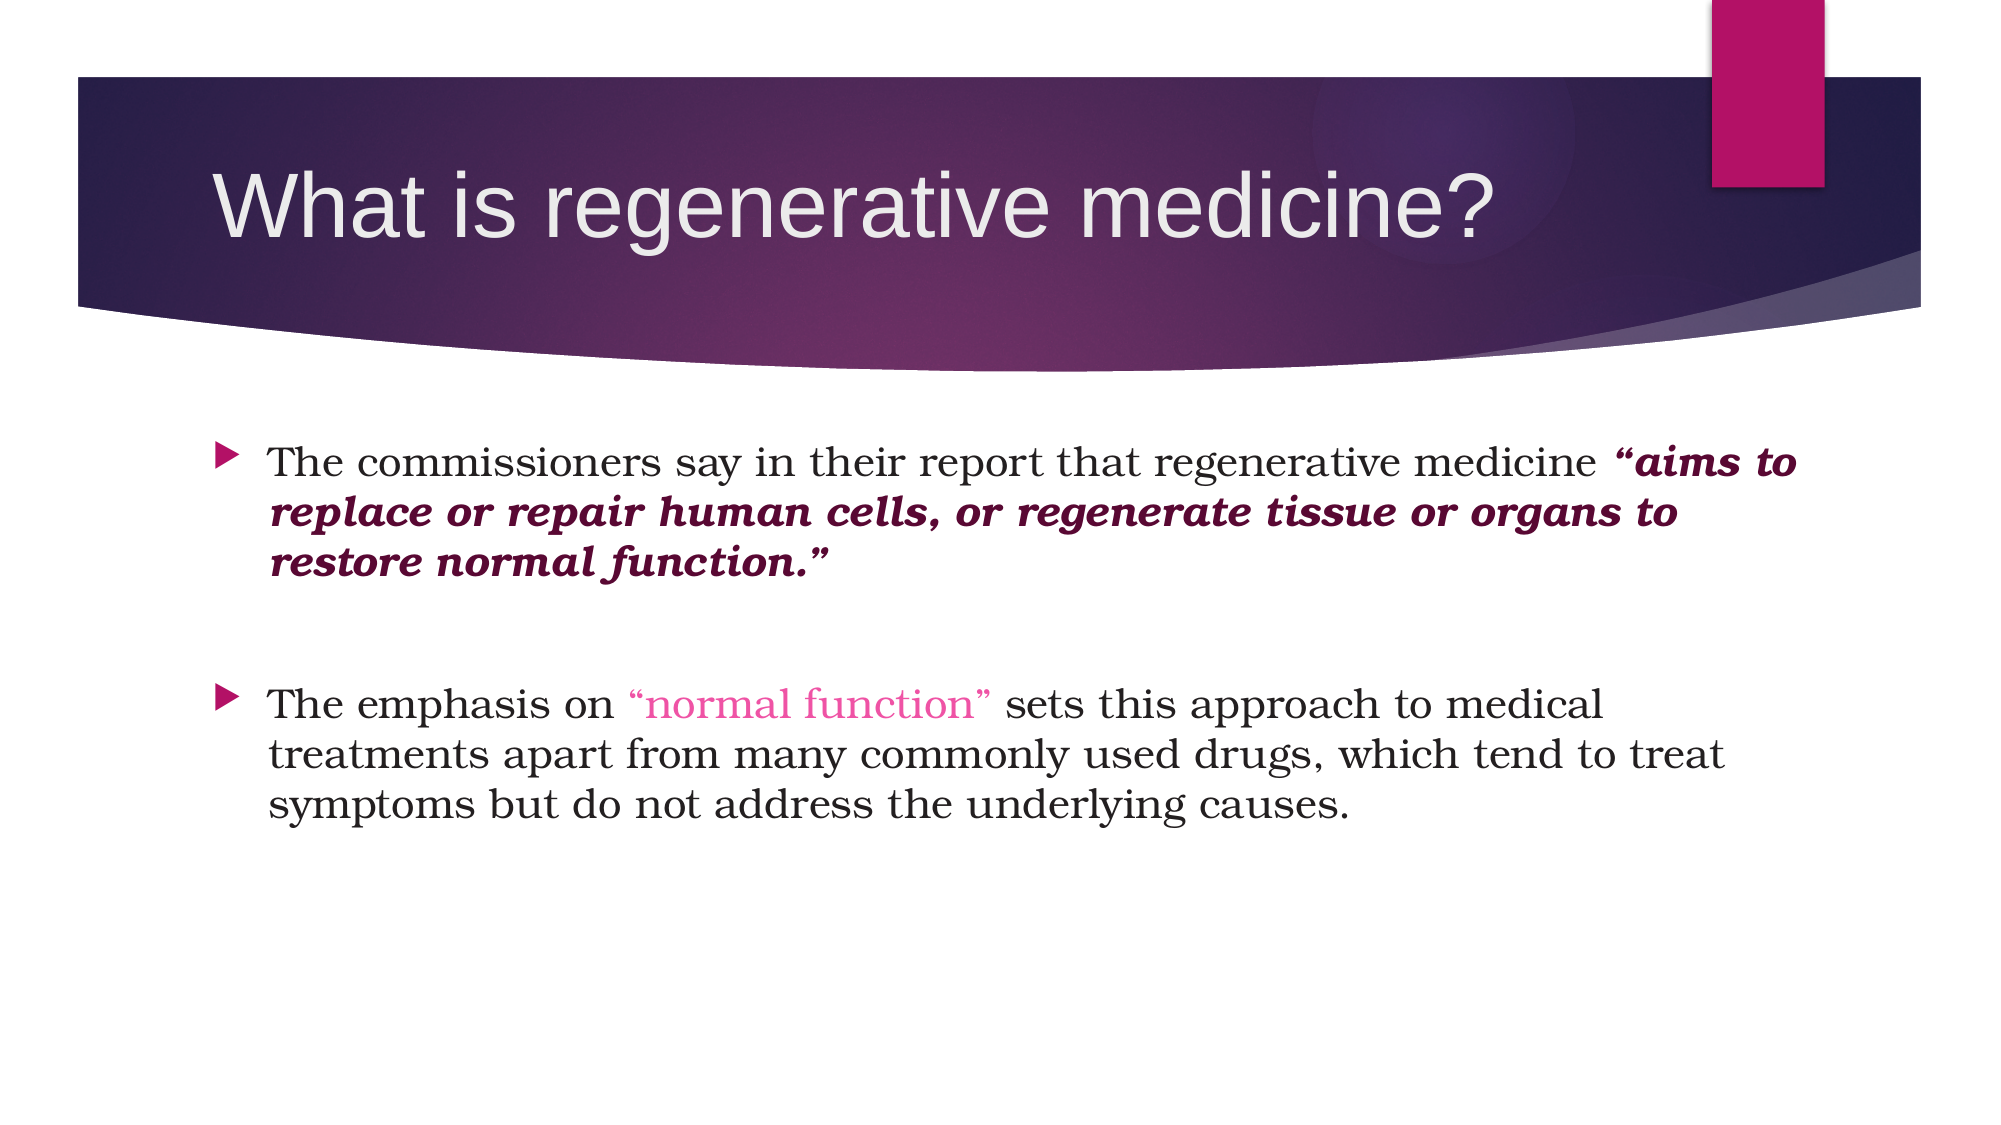

# What is regenerative medicine?
The commissioners say in their report that regenerative medicine “aims to replace or repair human cells, or regenerate tissue or organs to restore normal function.”

The emphasis on “normal function” sets this approach to medical treatments apart from many commonly used drugs, which tend to treat symptoms but do not address the underlying causes.